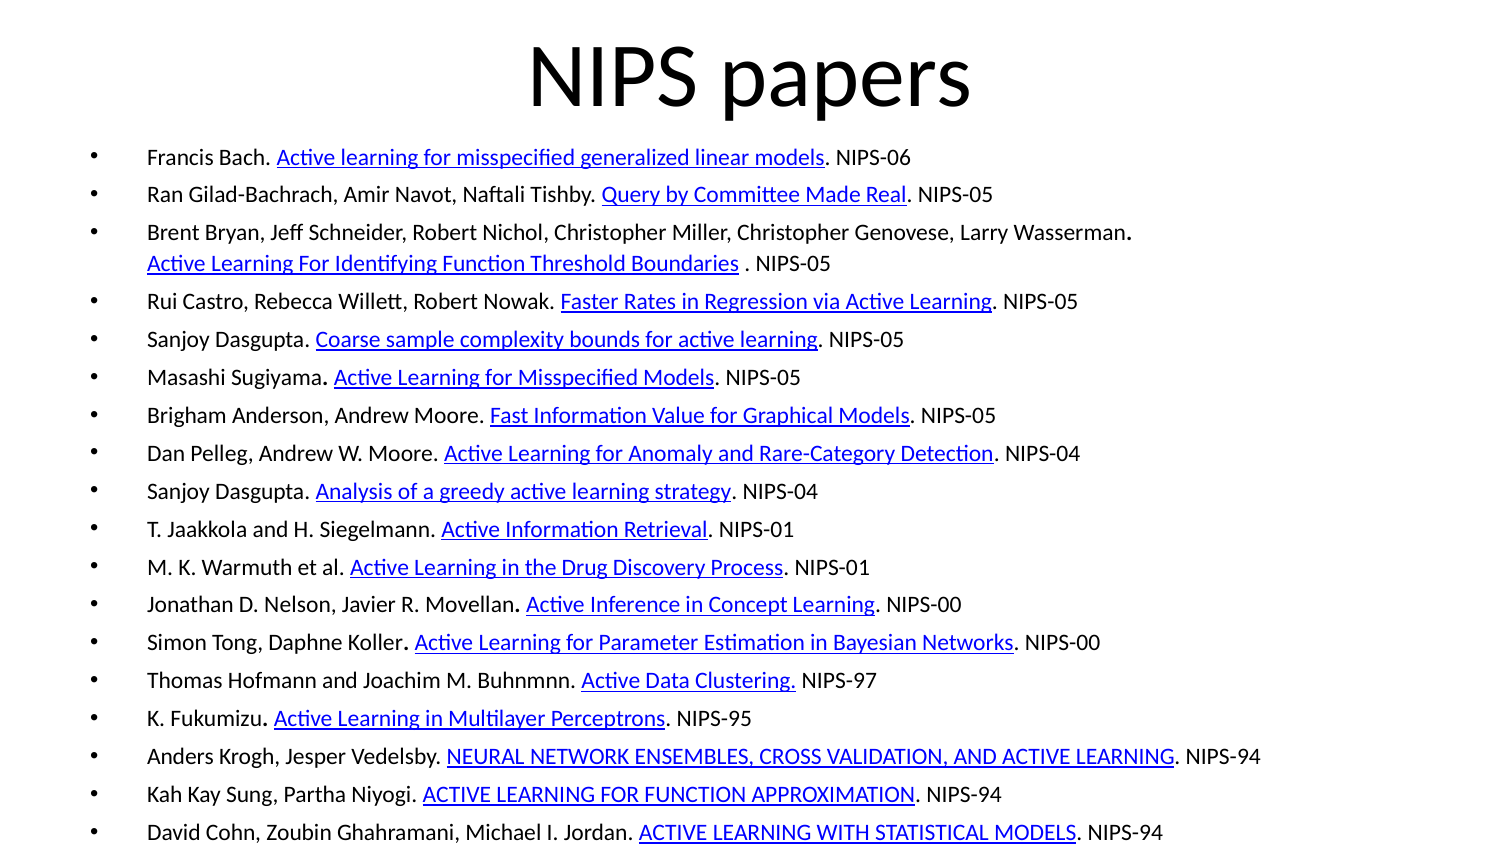

# NIPS papers
Francis Bach. Active learning for misspecified generalized linear models. NIPS-06
Ran Gilad-Bachrach, Amir Navot, Naftali Tishby. Query by Committee Made Real. NIPS-05
Brent Bryan, Jeff Schneider, Robert Nichol, Christopher Miller, Christopher Genovese, Larry Wasserman. Active Learning For Identifying Function Threshold Boundaries . NIPS-05
Rui Castro, Rebecca Willett, Robert Nowak. Faster Rates in Regression via Active Learning. NIPS-05
Sanjoy Dasgupta. Coarse sample complexity bounds for active learning. NIPS-05
Masashi Sugiyama. Active Learning for Misspecified Models. NIPS-05
Brigham Anderson, Andrew Moore. Fast Information Value for Graphical Models. NIPS-05
Dan Pelleg, Andrew W. Moore. Active Learning for Anomaly and Rare-Category Detection. NIPS-04
Sanjoy Dasgupta. Analysis of a greedy active learning strategy. NIPS-04
T. Jaakkola and H. Siegelmann. Active Information Retrieval. NIPS-01
M. K. Warmuth et al. Active Learning in the Drug Discovery Process. NIPS-01
Jonathan D. Nelson, Javier R. Movellan. Active Inference in Concept Learning. NIPS-00
Simon Tong, Daphne Koller. Active Learning for Parameter Estimation in Bayesian Networks. NIPS-00
Thomas Hofmann and Joachim M. Buhnmnn. Active Data Clustering. NIPS-97
K. Fukumizu. Active Learning in Multilayer Perceptrons. NIPS-95
Anders Krogh, Jesper Vedelsby. NEURAL NETWORK ENSEMBLES, CROSS VALIDATION, AND ACTIVE LEARNING. NIPS-94
Kah Kay Sung, Partha Niyogi. ACTIVE LEARNING FOR FUNCTION APPROXIMATION. NIPS-94
David Cohn, Zoubin Ghahramani, Michael I. Jordan. ACTIVE LEARNING WITH STATISTICAL MODELS. NIPS-94
Sebastian B. Thrun and Knut Moller. Active Exploration in Dynamic Environments. NIPS-91